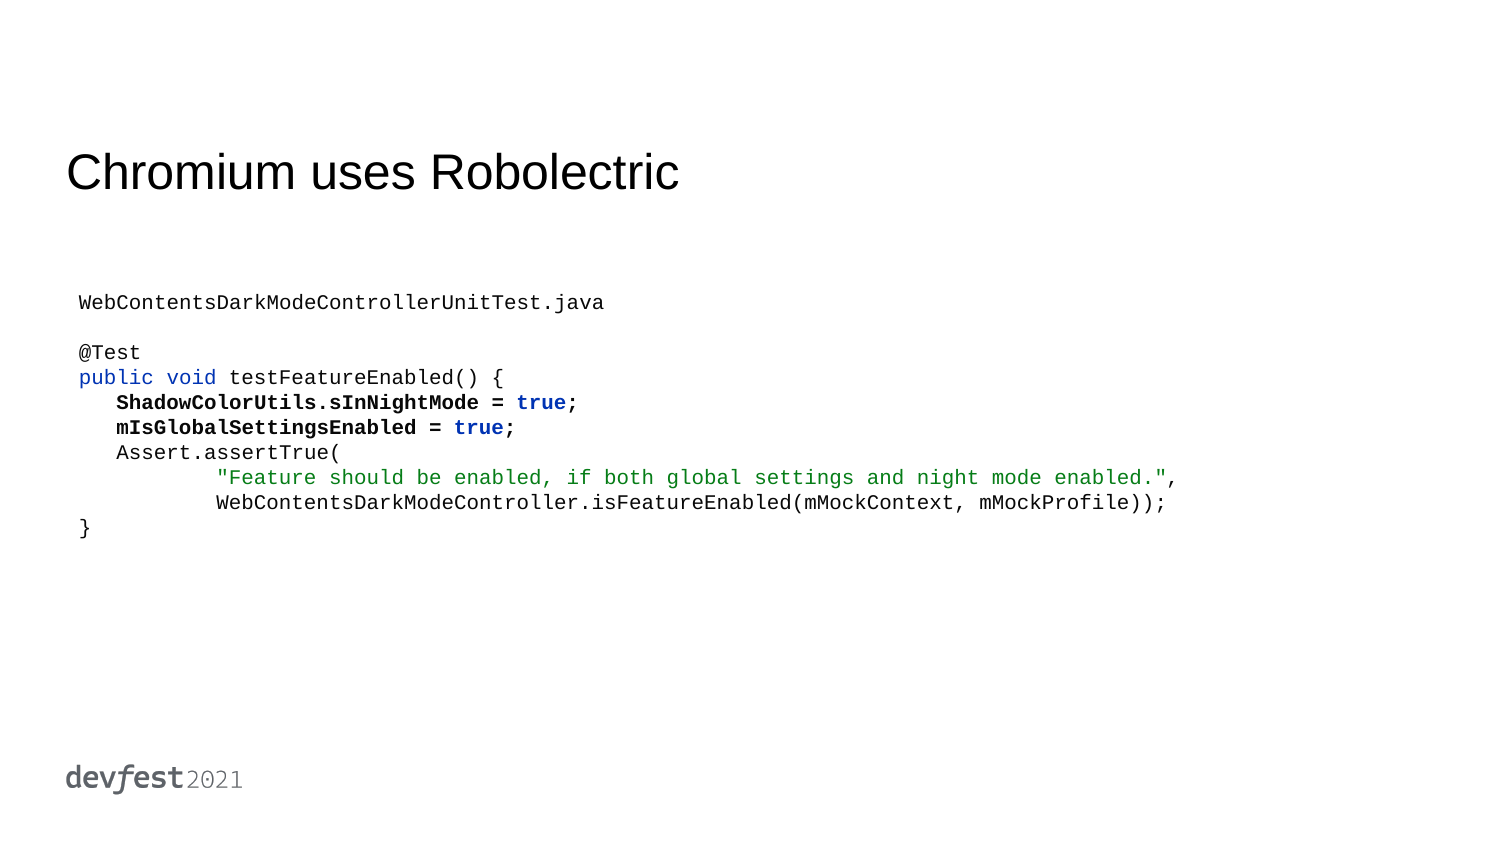

# Chromium uses Robolectric
WebContentsDarkModeControllerUnitTest.java

@Test
public void testFeatureEnabled() {
   ShadowColorUtils.sInNightMode = true;
   mIsGlobalSettingsEnabled = true;
   Assert.assertTrue(
           "Feature should be enabled, if both global settings and night mode enabled.",
           WebContentsDarkModeController.isFeatureEnabled(mMockContext, mMockProfile));
}